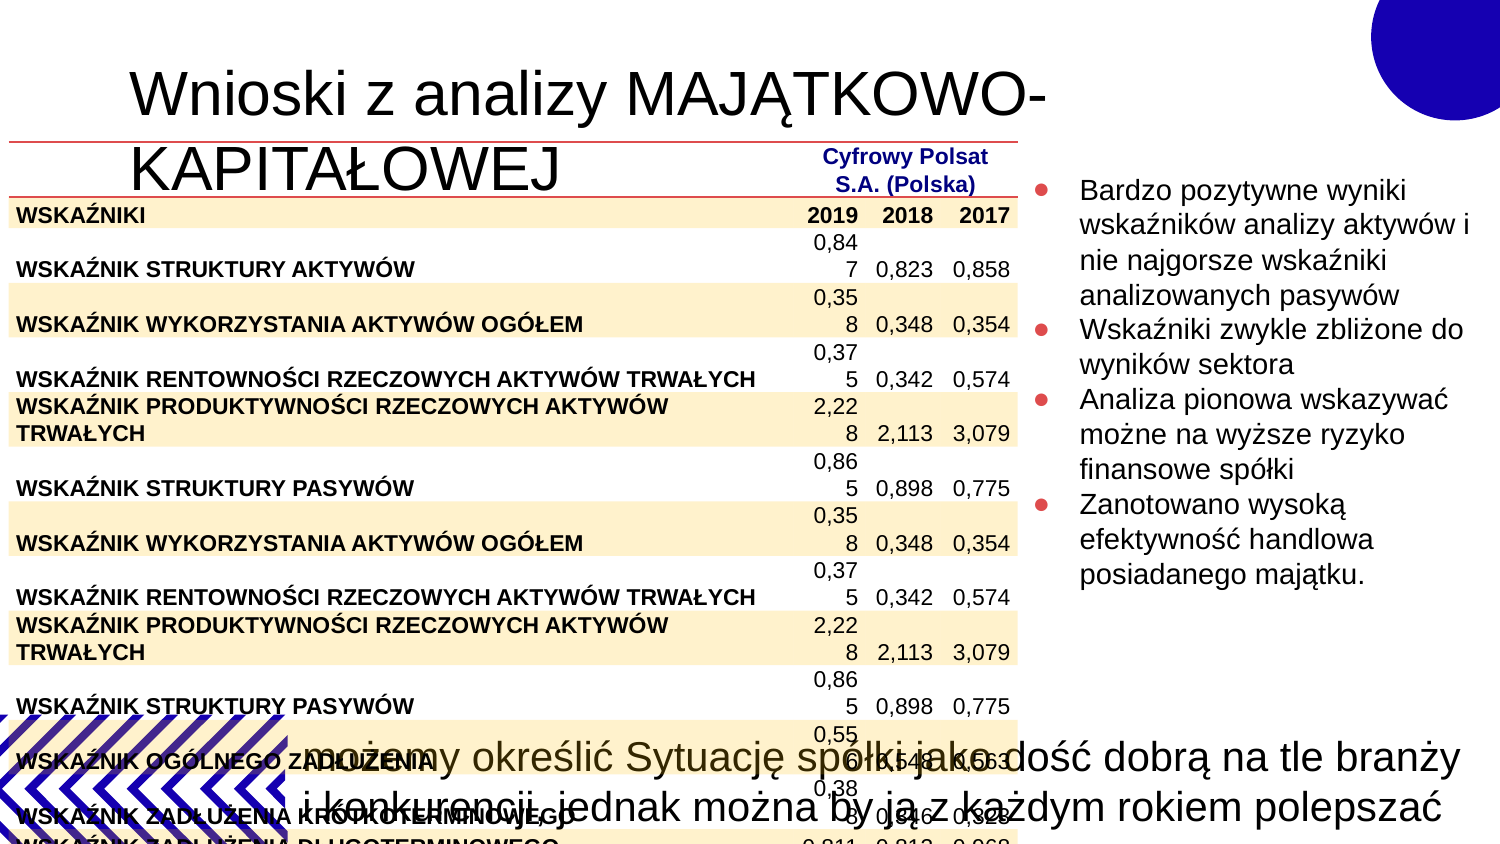

# Wnioski z analizy MAJĄTKOWO-KAPITAŁOWEJ
|  | Cyfrowy Polsat S.A. (Polska) |  |  |
| --- | --- | --- | --- |
| WSKAŹNIKI | 2019 | 2018 | 2017 |
| WSKAŹNIK STRUKTURY AKTYWÓW | 0,847 | 0,823 | 0,858 |
| WSKAŹNIK WYKORZYSTANIA AKTYWÓW OGÓŁEM | 0,358 | 0,348 | 0,354 |
| WSKAŹNIK RENTOWNOŚCI RZECZOWYCH AKTYWÓW TRWAŁYCH | 0,375 | 0,342 | 0,574 |
| WSKAŹNIK PRODUKTYWNOŚCI RZECZOWYCH AKTYWÓW TRWAŁYCH | 2,228 | 2,113 | 3,079 |
| WSKAŹNIK STRUKTURY PASYWÓW | 0,865 | 0,898 | 0,775 |
| WSKAŹNIK WYKORZYSTANIA AKTYWÓW OGÓŁEM | 0,358 | 0,348 | 0,354 |
| WSKAŹNIK RENTOWNOŚCI RZECZOWYCH AKTYWÓW TRWAŁYCH | 0,375 | 0,342 | 0,574 |
| WSKAŹNIK PRODUKTYWNOŚCI RZECZOWYCH AKTYWÓW TRWAŁYCH | 2,228 | 2,113 | 3,079 |
| WSKAŹNIK STRUKTURY PASYWÓW | 0,865 | 0,898 | 0,775 |
| WSKAŹNIK OGÓLNEGO ZADŁUŻENIA | 0,556 | 0,548 | 0,563 |
| WSKAŹNIK ZADŁUŻENIA KRÓTKOTERMINOWEGO | 0,388 | 0,346 | 0,323 |
| WSKAŹNIK ZADŁUŻENIA DŁUGOTERMINOWEGO | 0,811 | 0,813 | 0,968 |
| WSKAŹNIK ZADŁUŻENIA KAPITAŁÓW WŁASNYCH | 1,199 | 1,158 | 1,291 |
Bardzo pozytywne wyniki wskaźników analizy aktywów i nie najgorsze wskaźniki analizowanych pasywów
Wskaźniki zwykle zbliżone do wyników sektora
Analiza pionowa wskazywać możne na wyższe ryzyko finansowe spółki
Zanotowano wysoką efektywność handlowa posiadanego majątku.

możemy określić Sytuację spółki jako dość dobrą na tle branży i konkurencji, jednak można by ją z każdym rokiem polepszać